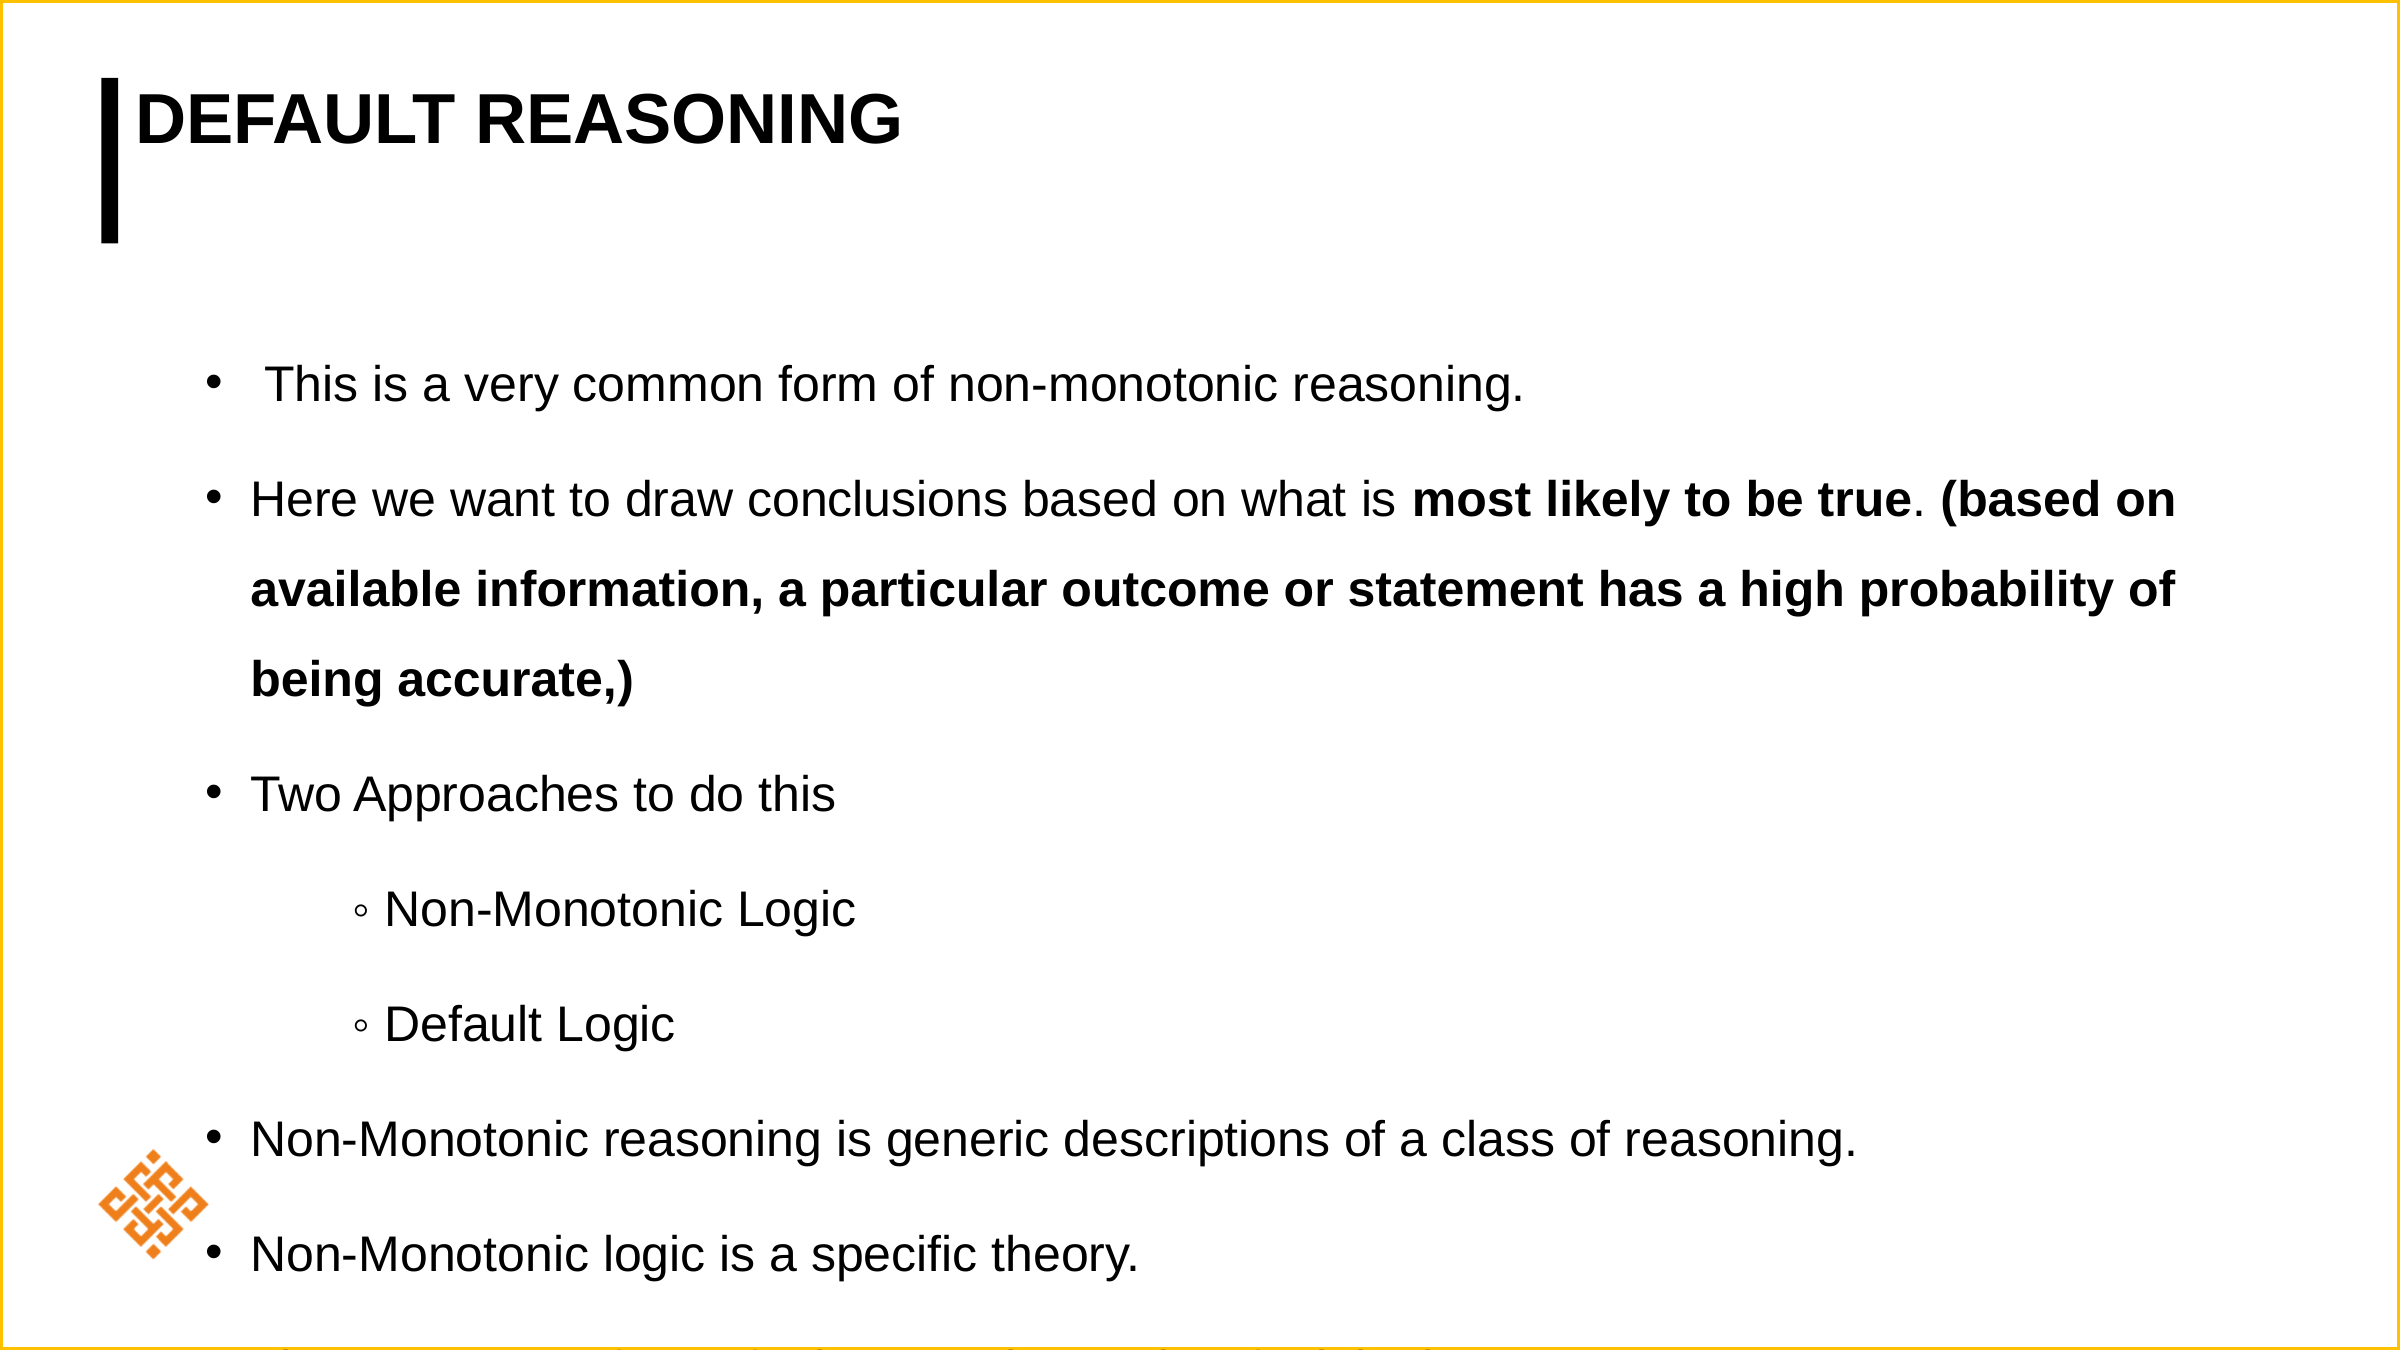

# Default Reasoning
 This is a very common form of non-monotonic reasoning.
Here we want to draw conclusions based on what is most likely to be true. (based on available information, a particular outcome or statement has a high probability of being accurate,)
Two Approaches to do this
◦ Non-Monotonic Logic
◦ Default Logic
Non-Monotonic reasoning is generic descriptions of a class of reasoning.
Non-Monotonic logic is a specific theory.
The same goes for Default reasoning and Default logic.